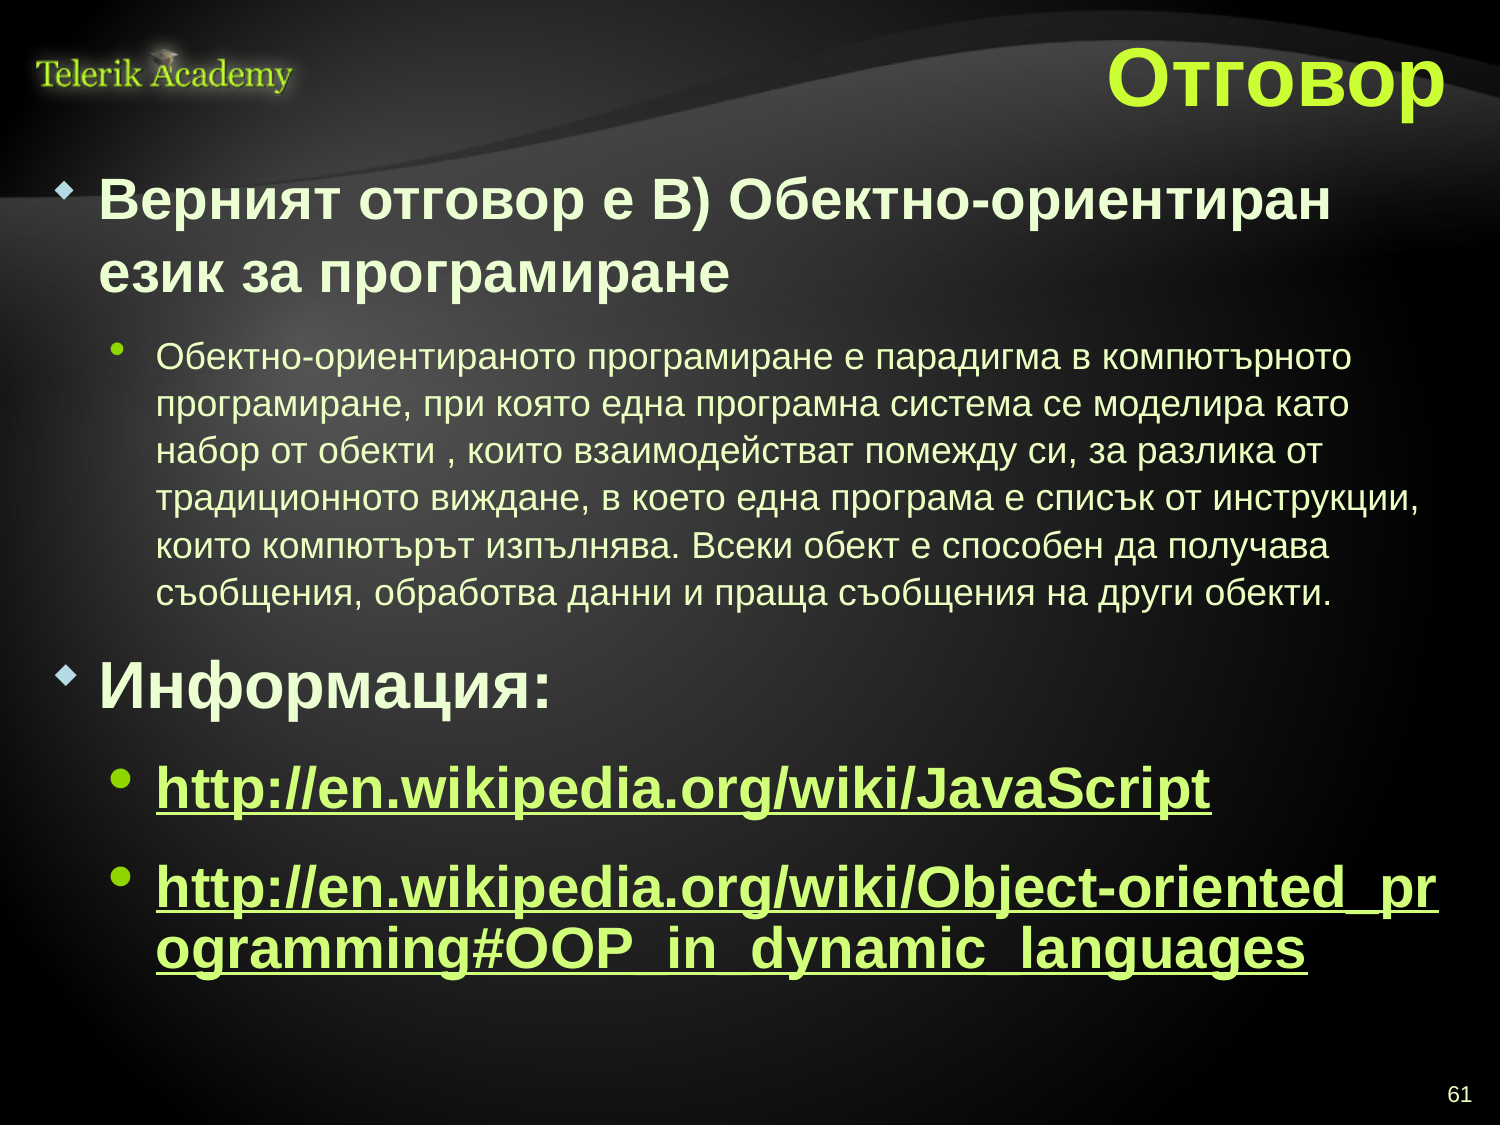

# Отговор
Верният отговор е B) Обектно-ориентиран език за програмиране
Обектно-ориентираното програмиране е парадигма в компютърното програмиране, при която една програмна система се моделира като набор от обекти , които взаимодействат помежду си, за разлика от традиционното виждане, в което една програма е списък от инструкции, които компютърът изпълнява. Всеки обект е способен да получава съобщения, обработва данни и праща съобщения на други обекти.
Информация:
http://en.wikipedia.org/wiki/JavaScript
http://en.wikipedia.org/wiki/Object-oriented_programming#OOP_in_dynamic_languages
61